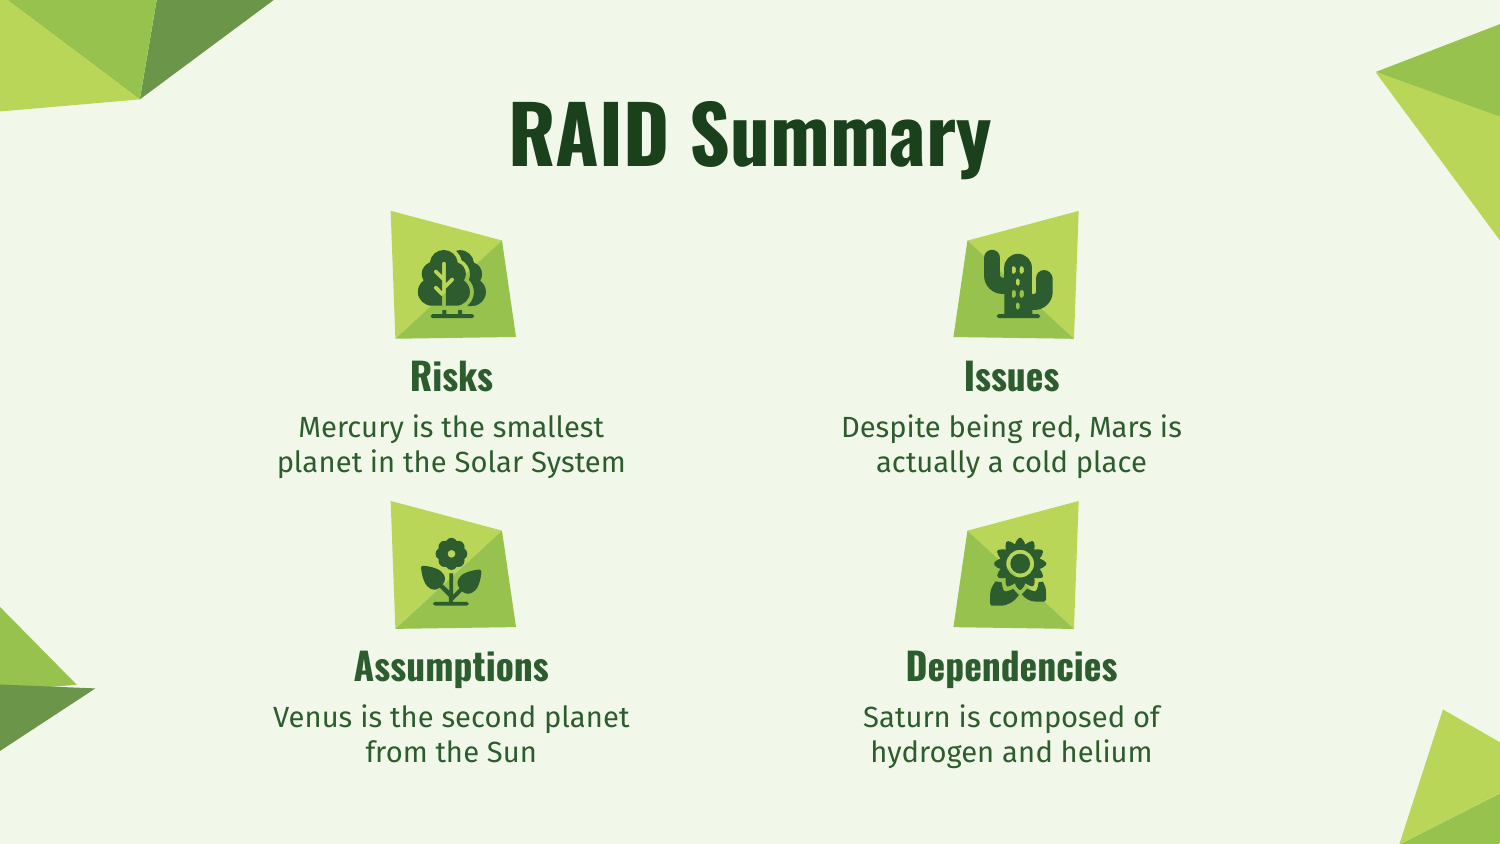

# RAID Summary

Risks
Issues
Mercury is the smallest planet in the Solar System
Despite being red, Mars is actually a cold place

Assumptions
Dependencies
Venus is the second planet from the Sun
Saturn is composed of hydrogen and helium